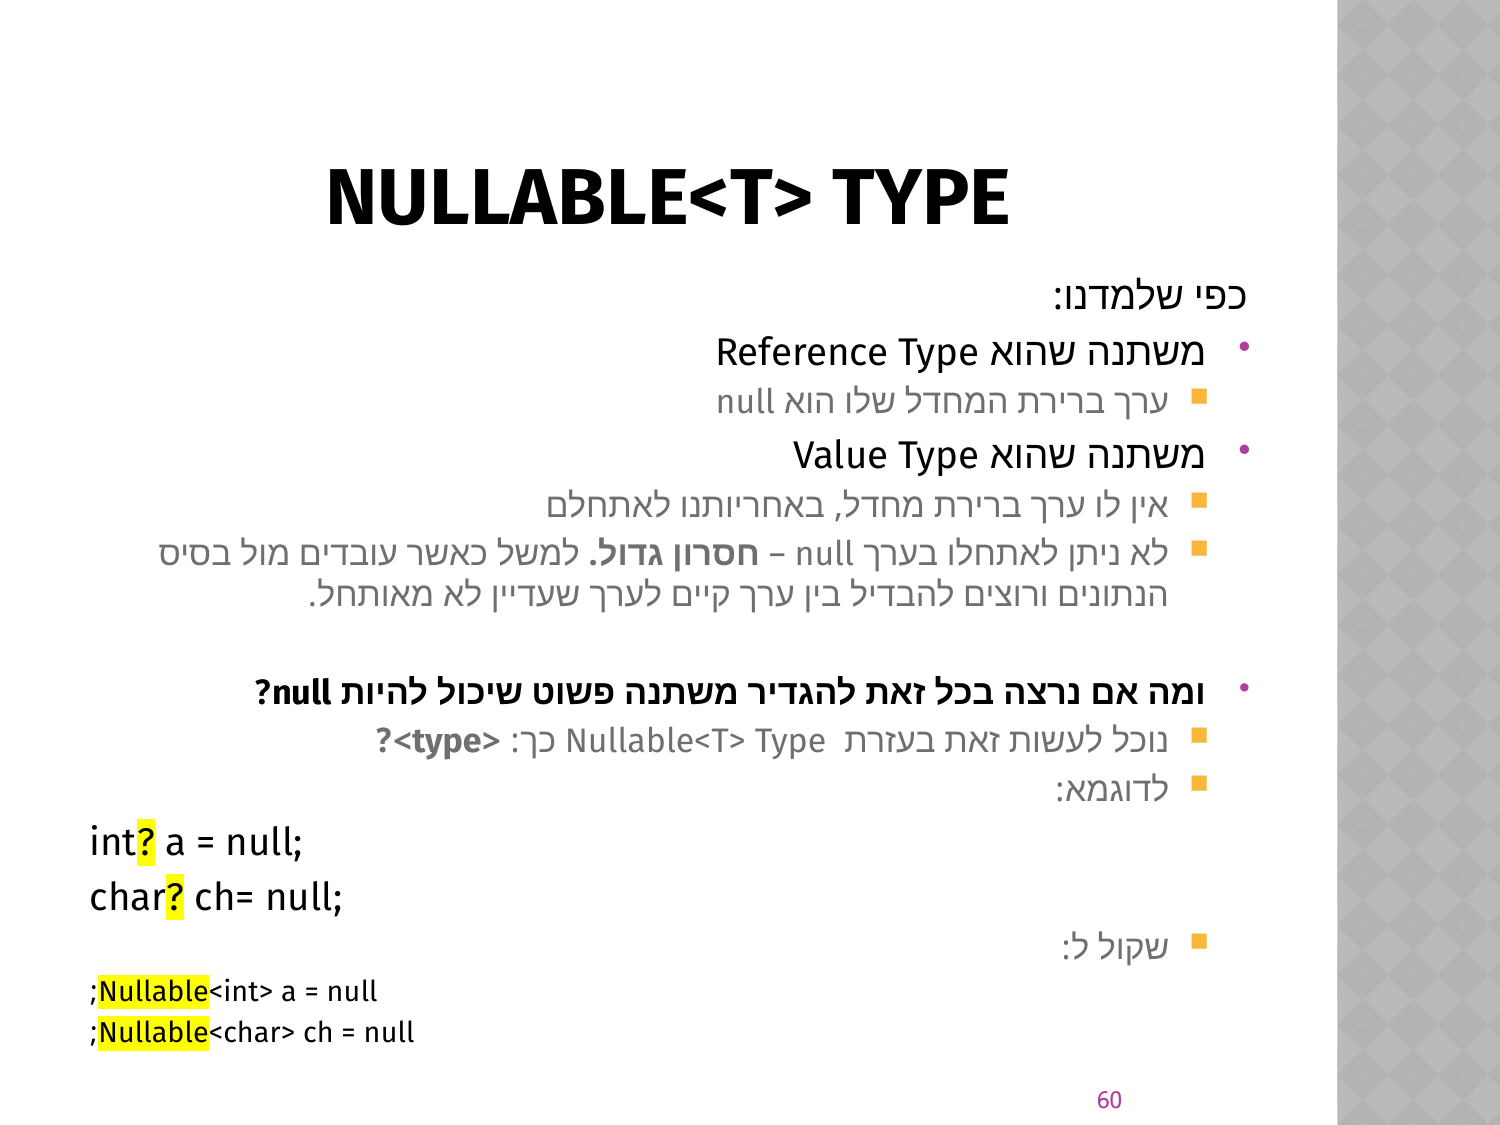

# Nullable<T> Type
כפי שלמדנו:
משתנה שהוא Reference Type
ערך ברירת המחדל שלו הוא null
משתנה שהוא Value Type
אין לו ערך ברירת מחדל, באחריותנו לאתחלם
לא ניתן לאתחלו בערך null – חסרון גדול. למשל כאשר עובדים מול בסיס הנתונים ורוצים להבדיל בין ערך קיים לערך שעדיין לא מאותחל.

ומה אם נרצה בכל זאת להגדיר משתנה פשוט שיכול להיות null?
נוכל לעשות זאת בעזרת  Nullable<T> Type כך: <type>?
לדוגמא:
int? a = null;
char? ch= null;
שקול ל:
Nullable<int> a = null;
Nullable<char> ch = null;
60